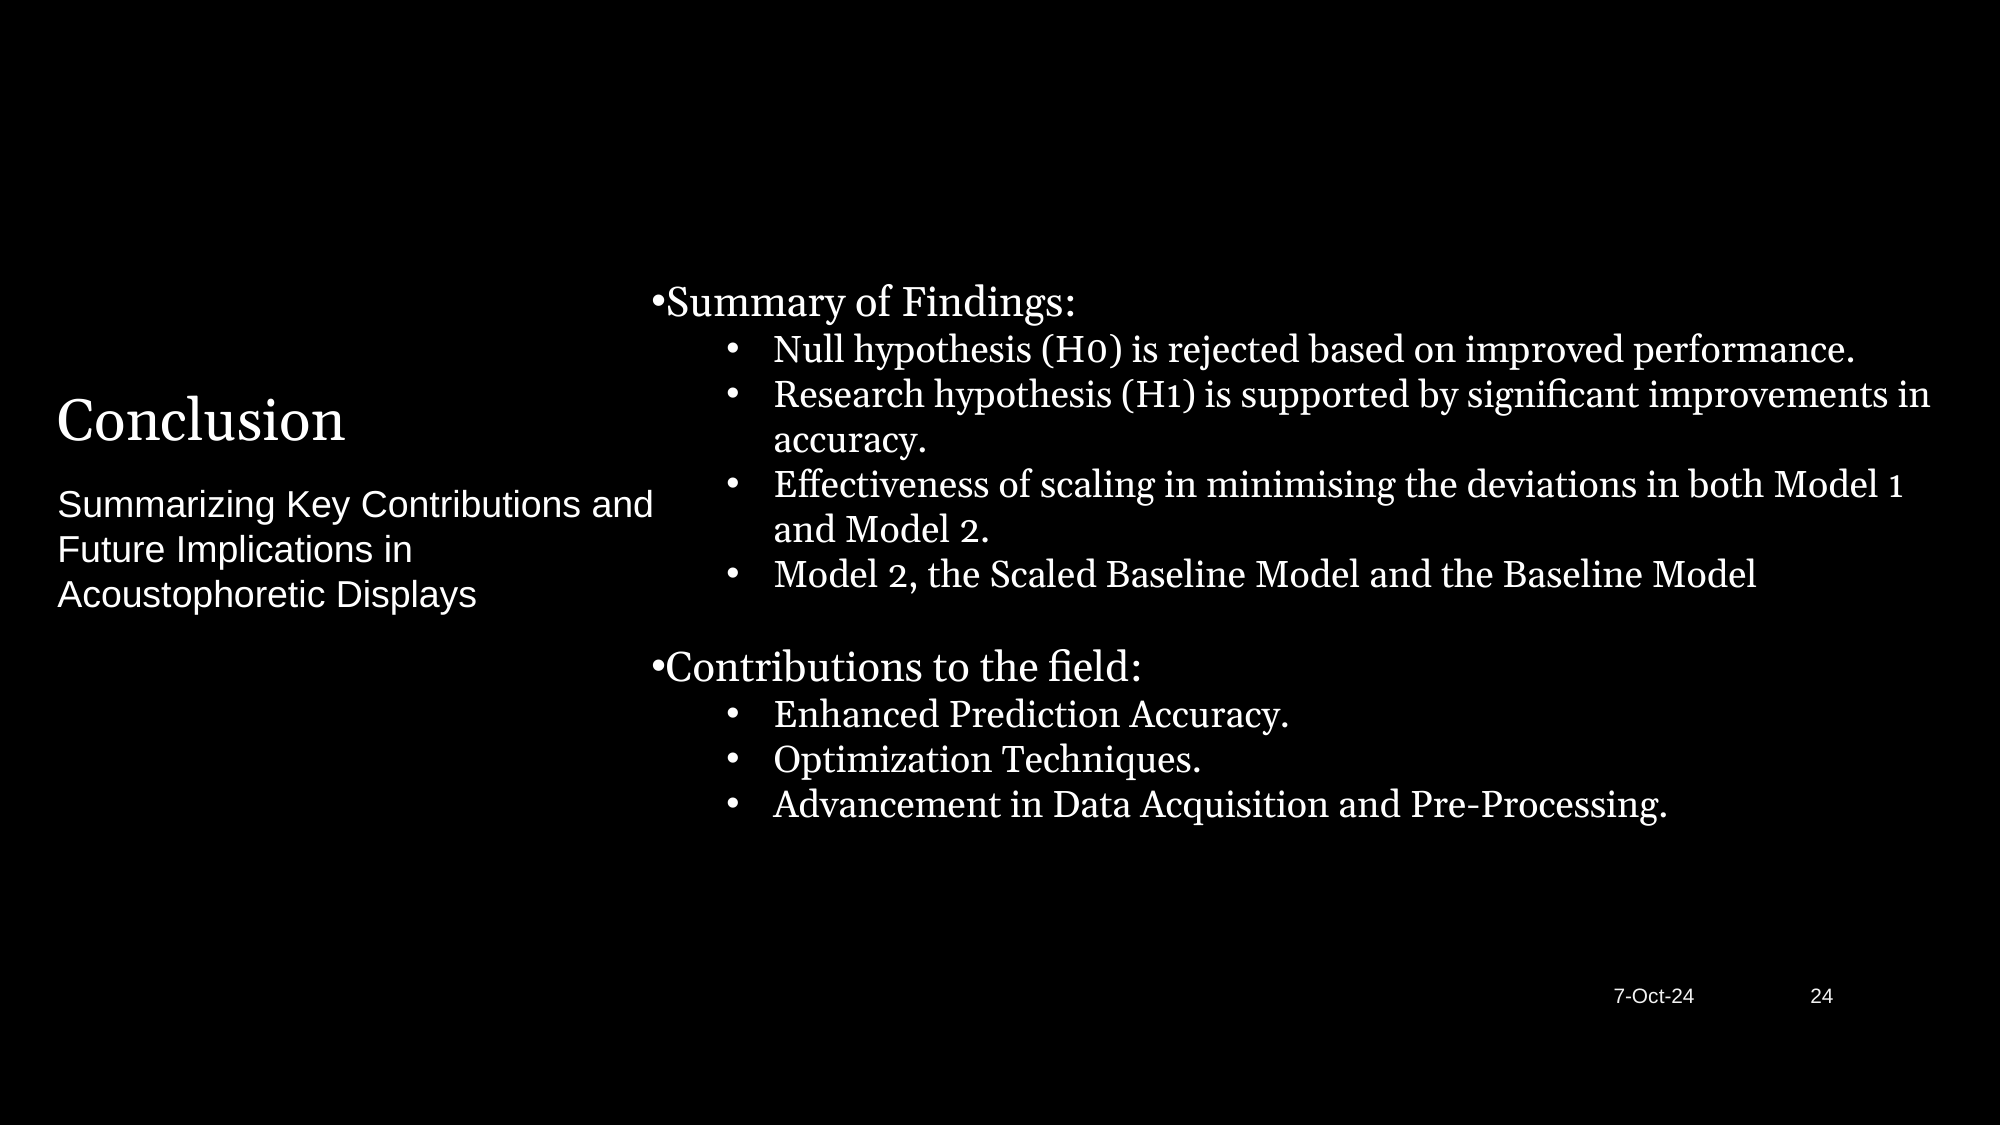

Summary of Findings:
Null hypothesis (H0) is rejected based on improved performance.
Research hypothesis (H1) is supported by significant improvements in accuracy.
Effectiveness of scaling in minimising the deviations in both Model 1 and Model 2.
Model 2, the Scaled Baseline Model and the Baseline Model

Contributions to the field:
Enhanced Prediction Accuracy.
Optimization Techniques.
Advancement in Data Acquisition and Pre-Processing.
Conclusion
Summarizing Key Contributions and Future Implications in Acoustophoretic Displays
7-Oct-24
24